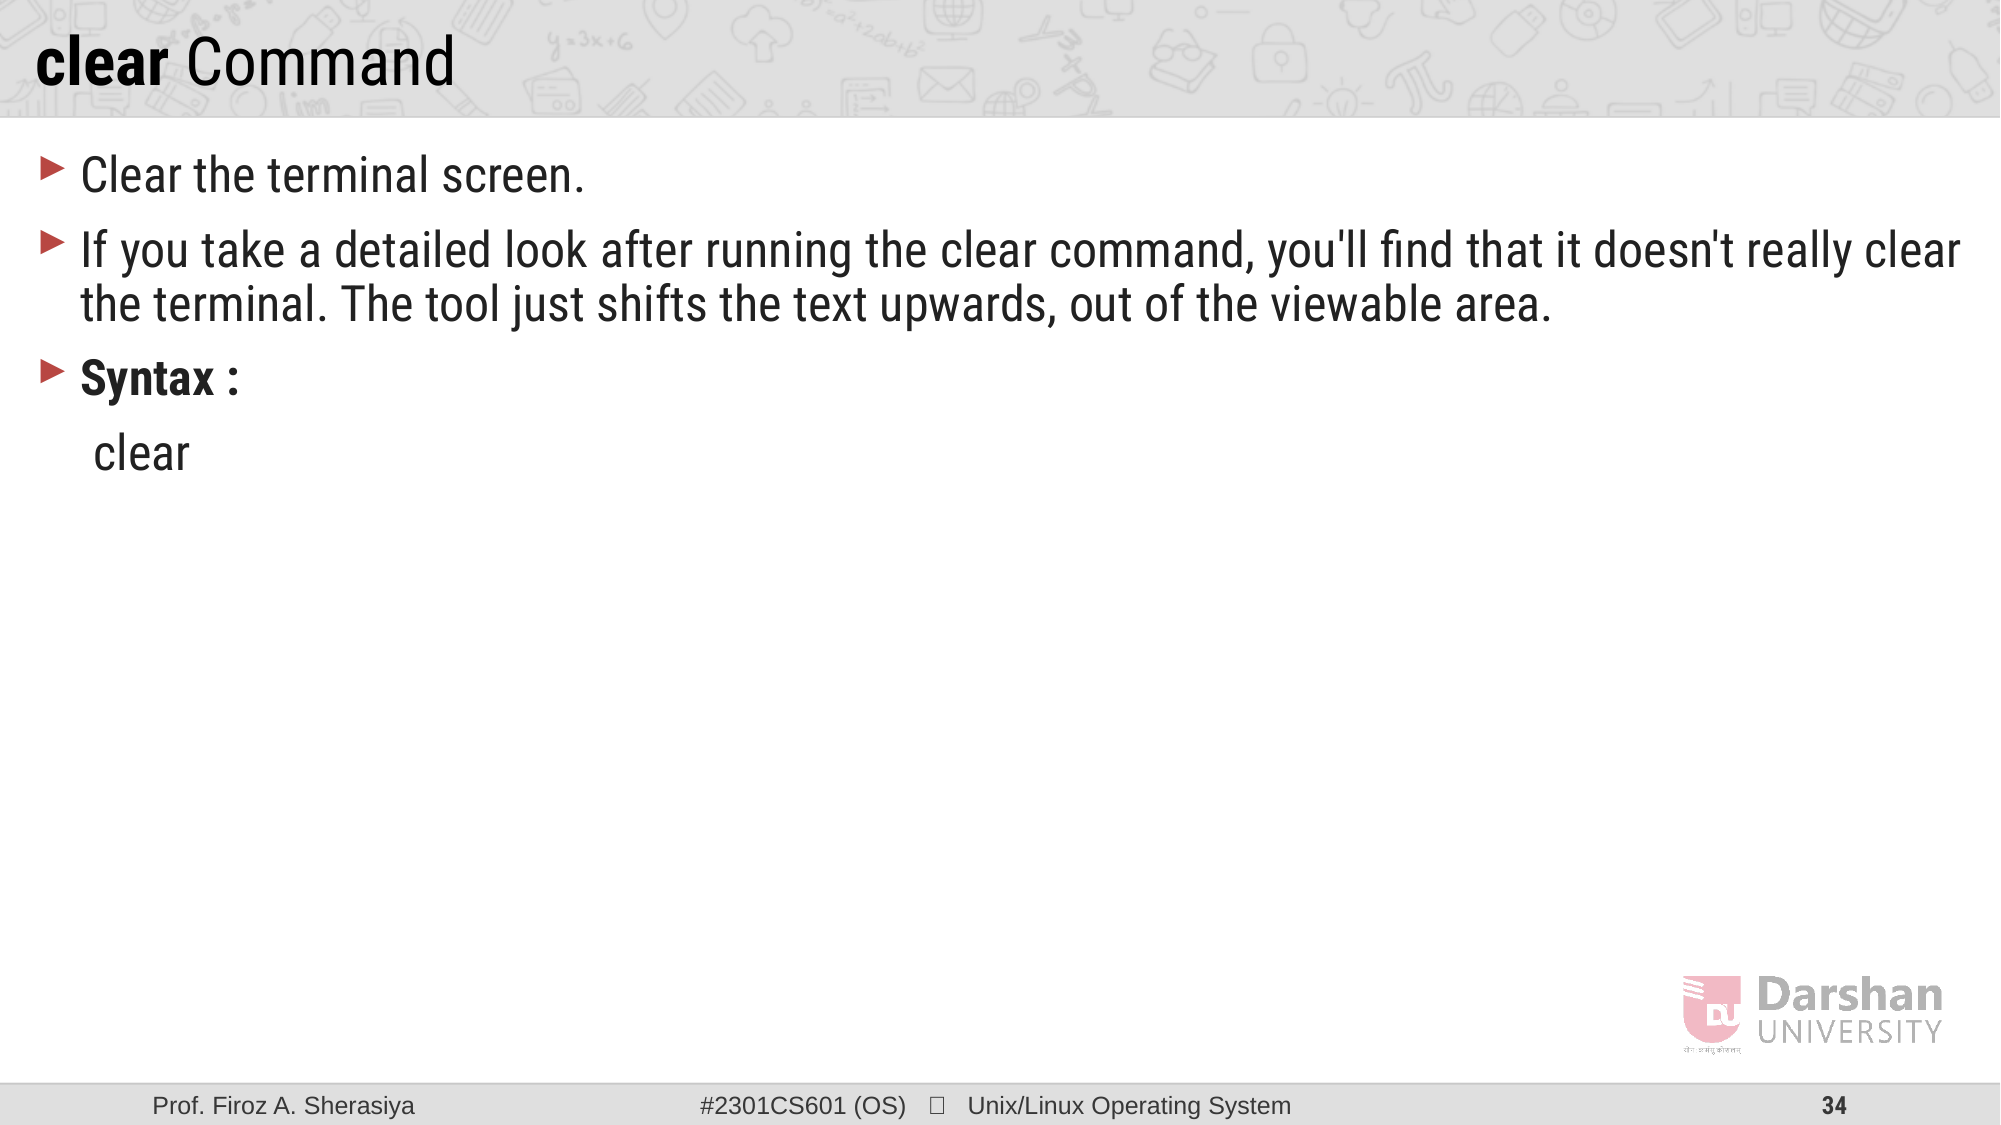

# clear Command
Clear the terminal screen.
If you take a detailed look after running the clear command, you'll find that it doesn't really clear the terminal. The tool just shifts the text upwards, out of the viewable area.
Syntax :
     clear